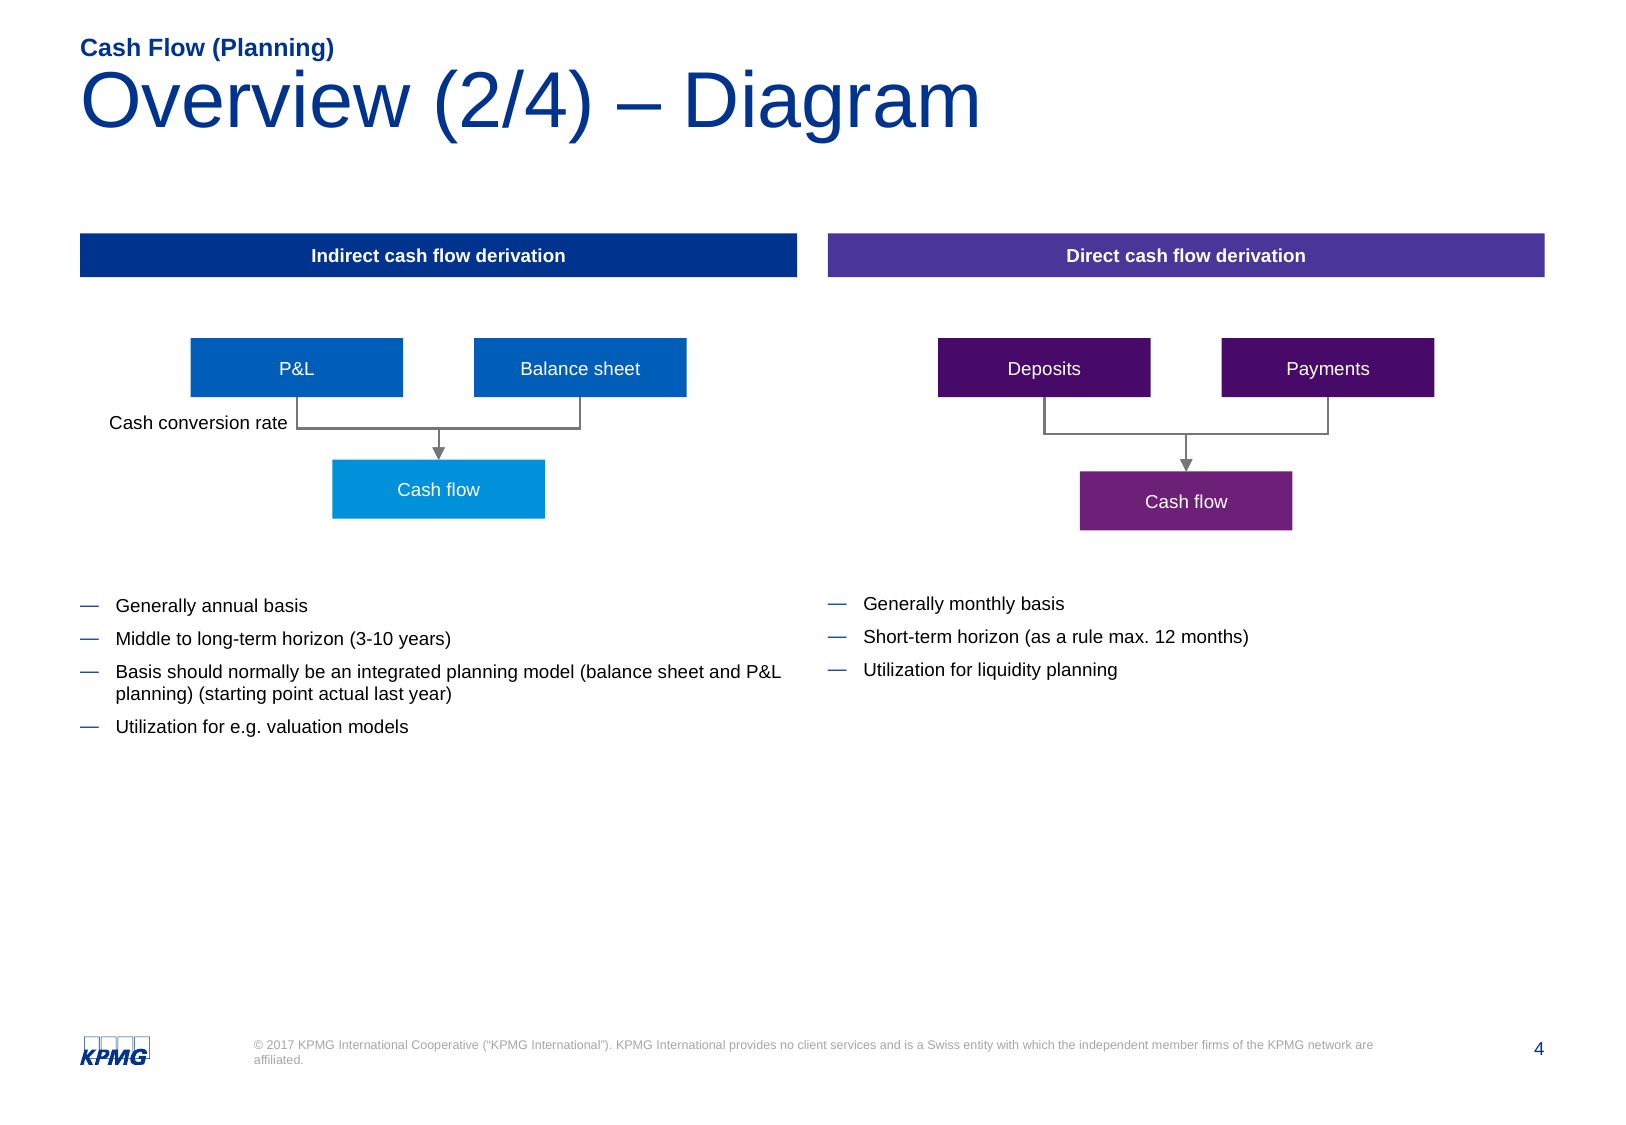

Cash Flow (Planning)
# Overview (2/4) – Diagram
Indirect cash flow derivation
Direct cash flow derivation
P&L
Balance sheet
Cash flow
Deposits
Payments
Cash flow
Cash conversion rate
Generally monthly basis
Short-term horizon (as a rule max. 12 months)
Utilization for liquidity planning
Generally annual basis
Middle to long-term horizon (3-10 years)
Basis should normally be an integrated planning model (balance sheet and P&L planning) (starting point actual last year)
Utilization for e.g. valuation models